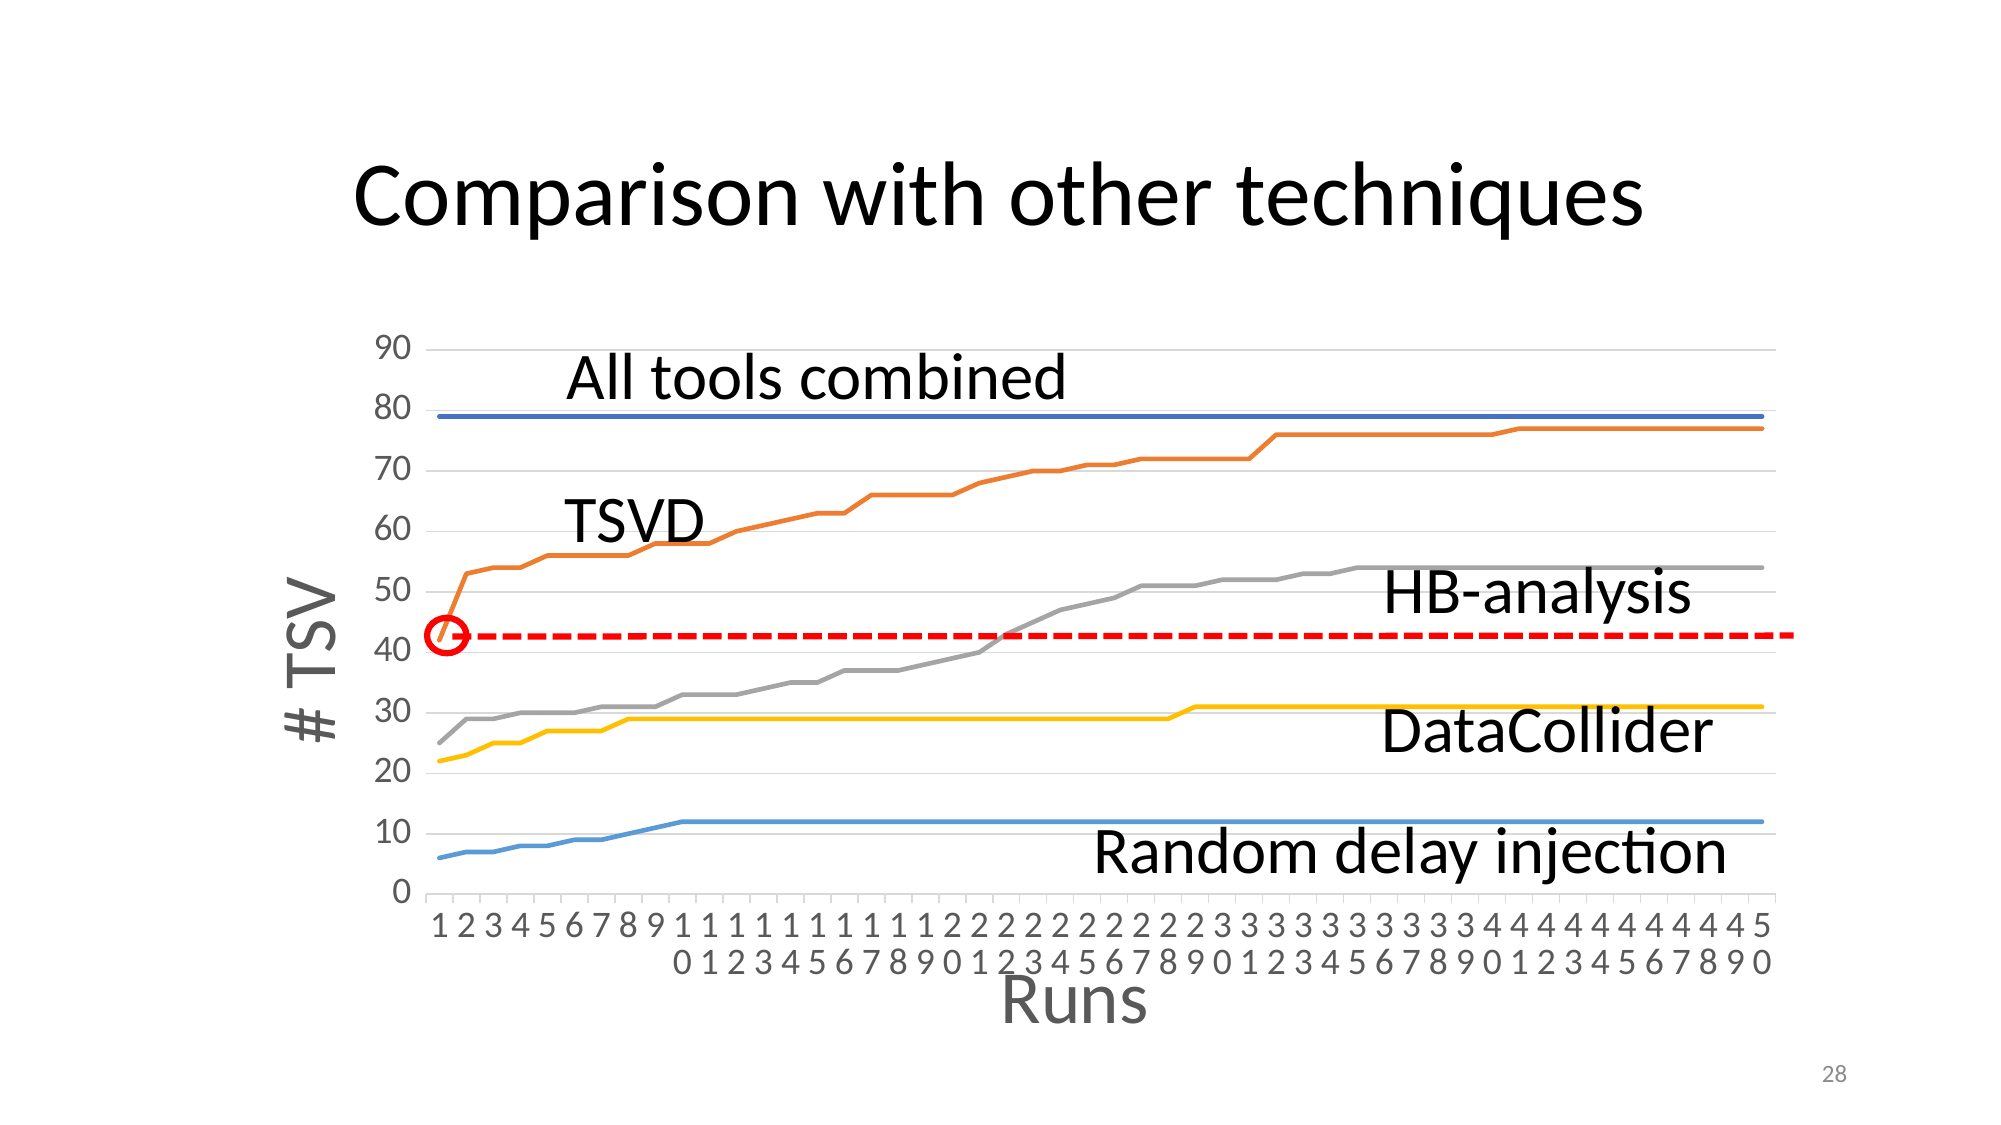

Comparison with other techniques

### Chart

| Category |  |  |  |  |  |
|---|---|---|---|---|---|
| 1 | 79.0 | 42.0 | 25.0 | 22.0 | 6.0 |
| 2 | 79.0 | 53.0 | 29.0 | 23.0 | 7.0 |
| 3 | 79.0 | 54.0 | 29.0 | 25.0 | 7.0 |
| 4 | 79.0 | 54.0 | 30.0 | 25.0 | 8.0 |
| 5 | 79.0 | 56.0 | 30.0 | 27.0 | 8.0 |
| 6 | 79.0 | 56.0 | 30.0 | 27.0 | 9.0 |
| 7 | 79.0 | 56.0 | 31.0 | 27.0 | 9.0 |
| 8 | 79.0 | 56.0 | 31.0 | 29.0 | 10.0 |
| 9 | 79.0 | 58.0 | 31.0 | 29.0 | 11.0 |
| 10 | 79.0 | 58.0 | 33.0 | 29.0 | 12.0 |
| 11 | 79.0 | 58.0 | 33.0 | 29.0 | 12.0 |
| 12 | 79.0 | 60.0 | 33.0 | 29.0 | 12.0 |
| 13 | 79.0 | 61.0 | 34.0 | 29.0 | 12.0 |
| 14 | 79.0 | 62.0 | 35.0 | 29.0 | 12.0 |
| 15 | 79.0 | 63.0 | 35.0 | 29.0 | 12.0 |
| 16 | 79.0 | 63.0 | 37.0 | 29.0 | 12.0 |
| 17 | 79.0 | 66.0 | 37.0 | 29.0 | 12.0 |
| 18 | 79.0 | 66.0 | 37.0 | 29.0 | 12.0 |
| 19 | 79.0 | 66.0 | 38.0 | 29.0 | 12.0 |
| 20 | 79.0 | 66.0 | 39.0 | 29.0 | 12.0 |
| 21 | 79.0 | 68.0 | 40.0 | 29.0 | 12.0 |
| 22 | 79.0 | 69.0 | 43.0 | 29.0 | 12.0 |
| 23 | 79.0 | 70.0 | 45.0 | 29.0 | 12.0 |
| 24 | 79.0 | 70.0 | 47.0 | 29.0 | 12.0 |
| 25 | 79.0 | 71.0 | 48.0 | 29.0 | 12.0 |
| 26 | 79.0 | 71.0 | 49.0 | 29.0 | 12.0 |
| 27 | 79.0 | 72.0 | 51.0 | 29.0 | 12.0 |
| 28 | 79.0 | 72.0 | 51.0 | 29.0 | 12.0 |
| 29 | 79.0 | 72.0 | 51.0 | 31.0 | 12.0 |
| 30 | 79.0 | 72.0 | 52.0 | 31.0 | 12.0 |
| 31 | 79.0 | 72.0 | 52.0 | 31.0 | 12.0 |
| 32 | 79.0 | 76.0 | 52.0 | 31.0 | 12.0 |
| 33 | 79.0 | 76.0 | 53.0 | 31.0 | 12.0 |
| 34 | 79.0 | 76.0 | 53.0 | 31.0 | 12.0 |
| 35 | 79.0 | 76.0 | 54.0 | 31.0 | 12.0 |
| 36 | 79.0 | 76.0 | 54.0 | 31.0 | 12.0 |
| 37 | 79.0 | 76.0 | 54.0 | 31.0 | 12.0 |
| 38 | 79.0 | 76.0 | 54.0 | 31.0 | 12.0 |
| 39 | 79.0 | 76.0 | 54.0 | 31.0 | 12.0 |
| 40 | 79.0 | 76.0 | 54.0 | 31.0 | 12.0 |
| 41 | 79.0 | 77.0 | 54.0 | 31.0 | 12.0 |
| 42 | 79.0 | 77.0 | 54.0 | 31.0 | 12.0 |
| 43 | 79.0 | 77.0 | 54.0 | 31.0 | 12.0 |
| 44 | 79.0 | 77.0 | 54.0 | 31.0 | 12.0 |
| 45 | 79.0 | 77.0 | 54.0 | 31.0 | 12.0 |
| 46 | 79.0 | 77.0 | 54.0 | 31.0 | 12.0 |
| 47 | 79.0 | 77.0 | 54.0 | 31.0 | 12.0 |
| 48 | 79.0 | 77.0 | 54.0 | 31.0 | 12.0 |
| 49 | 79.0 | 77.0 | 54.0 | 31.0 | 12.0 |
| 50 | 79.0 | 77.0 | 54.0 | 31.0 | 12.0 |
All tools combined
TSVD
HB-analysis

DataCollider
Random delay injection
28